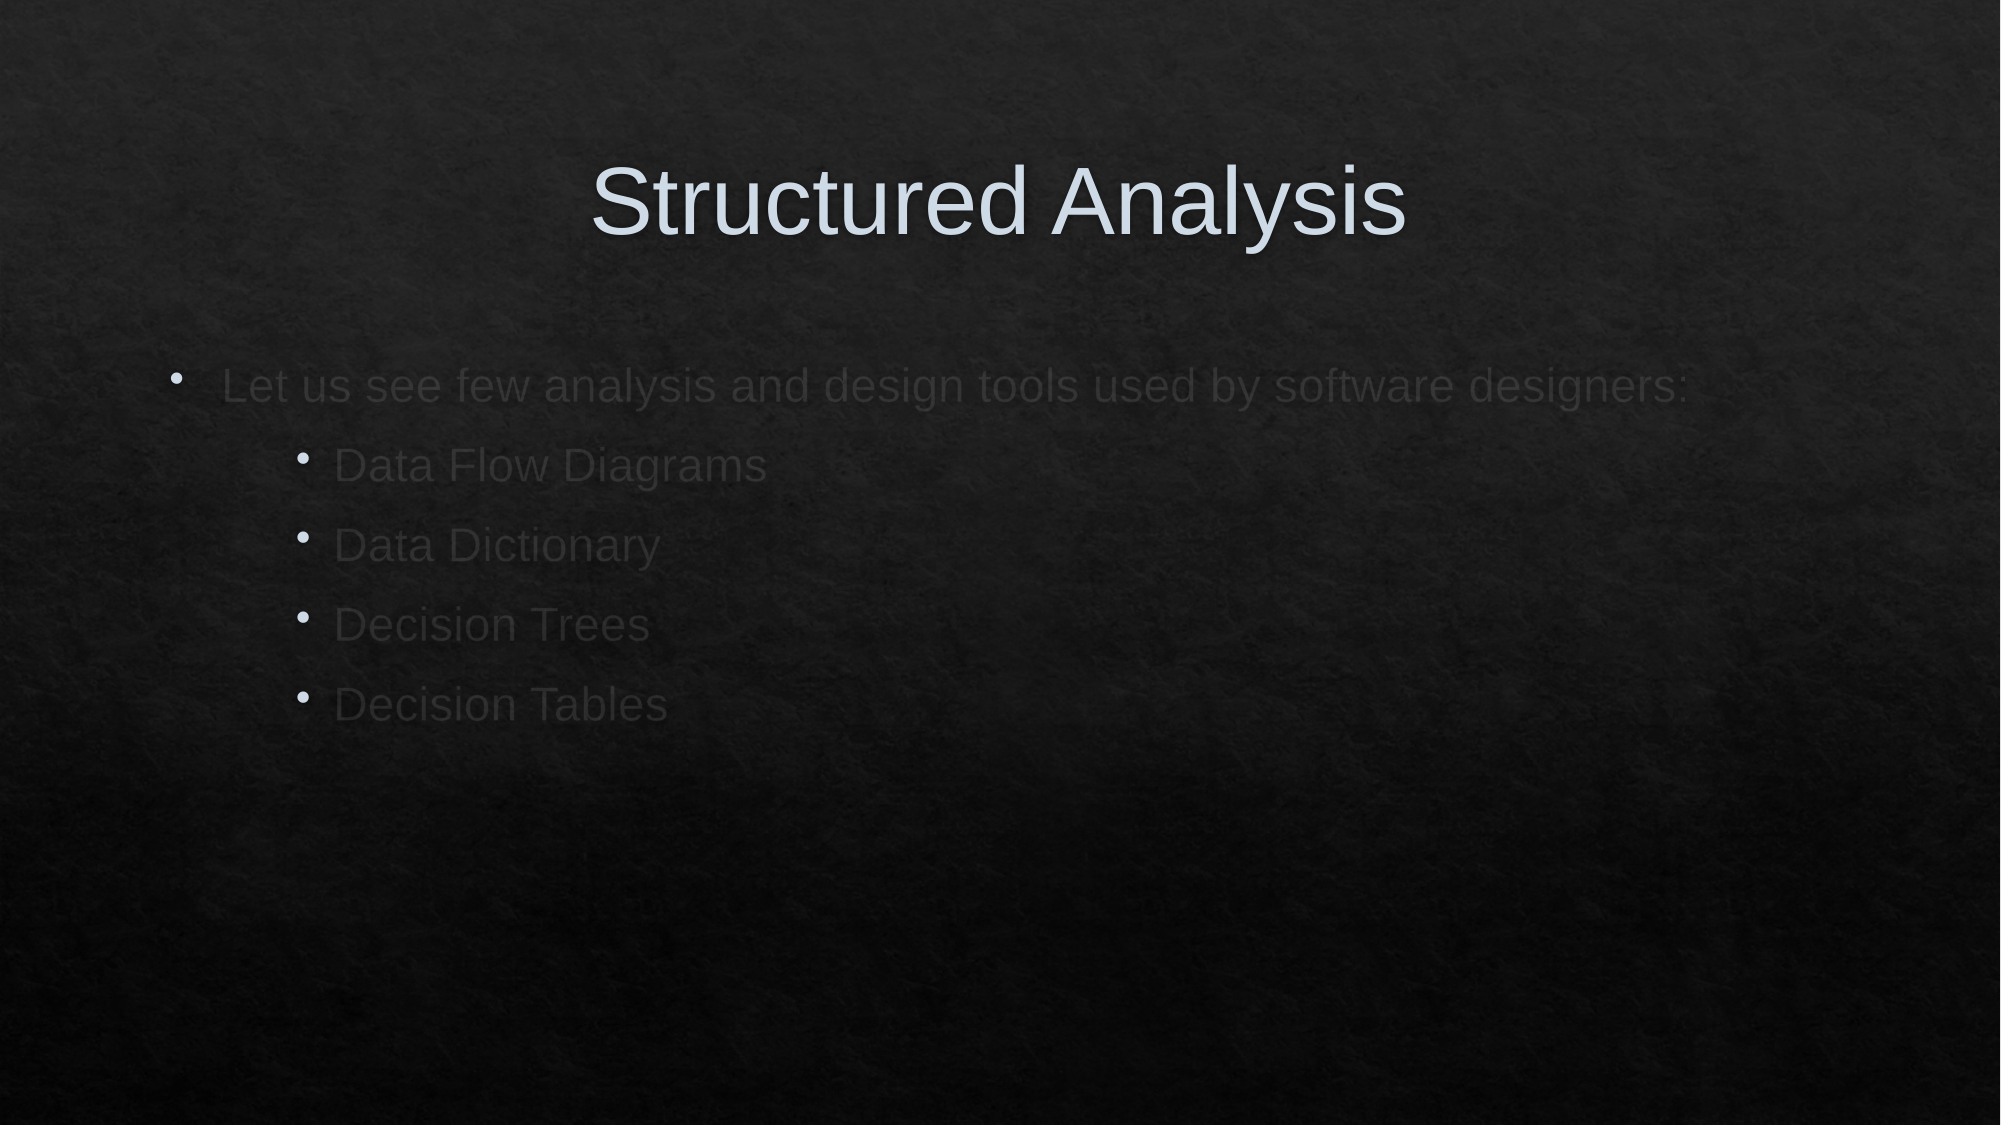

# Structured Analysis
Let us see few analysis and design tools used by software designers:
Data Flow Diagrams
Data Dictionary
Decision Trees
Decision Tables